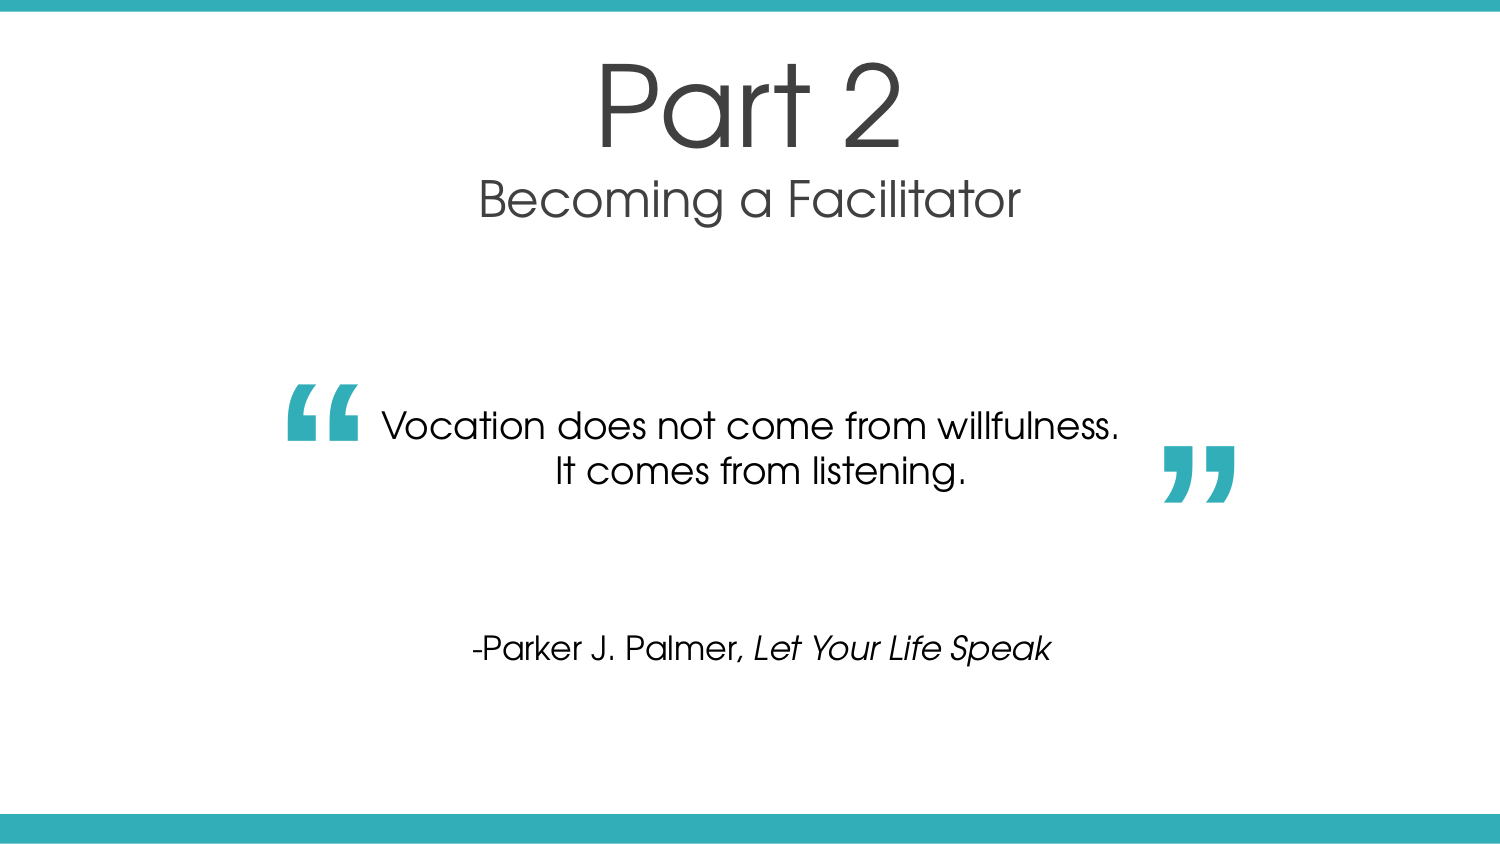

Part 2
Becoming a Facilitator
“
“

Vocation does not come from willfulness.
It comes from listening.

-Parker J. Palmer, Let Your Life Speak